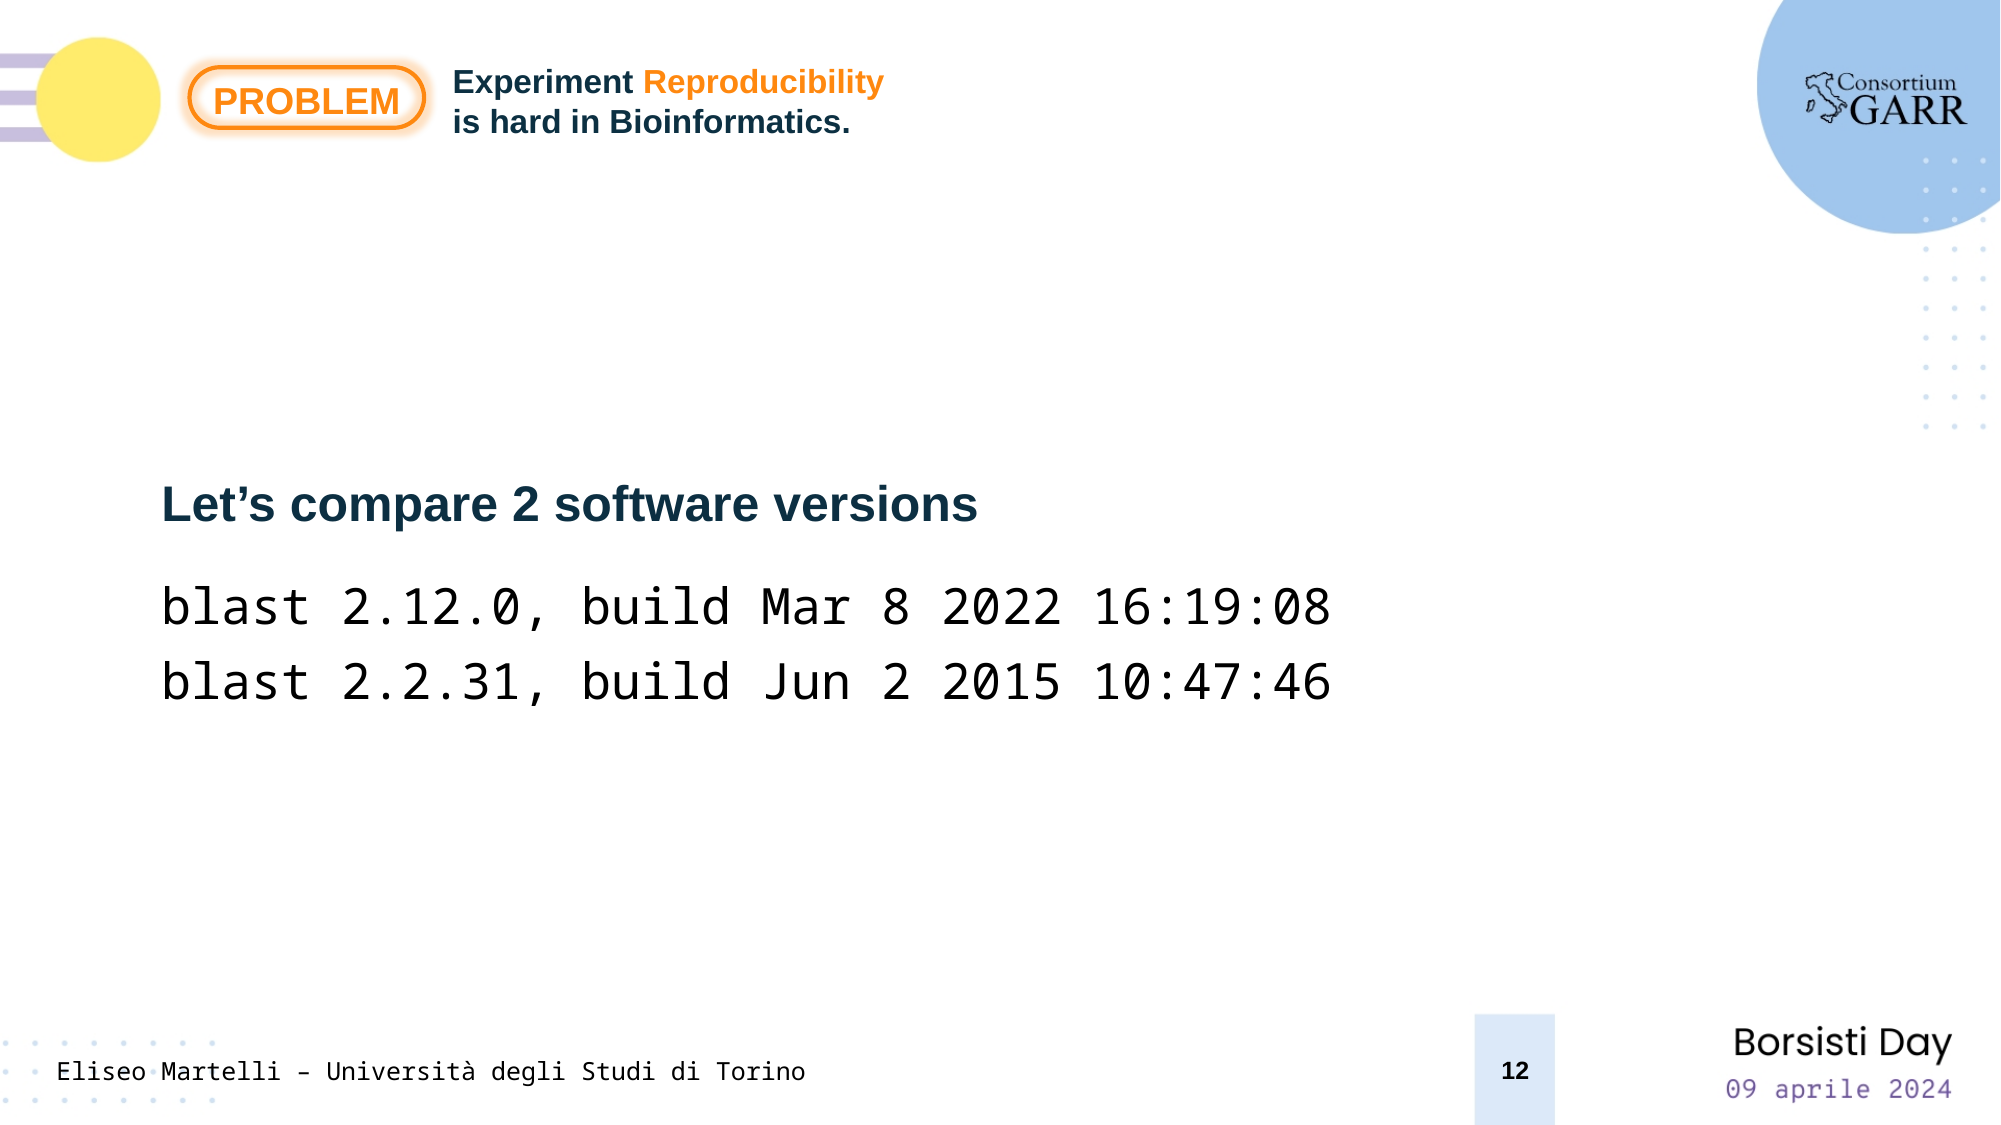

Experiment Reproducibility
is hard in Bioinformatics.

PROBLEM
Let’s compare 2 software versions
blast 2.12.0, build Mar 8 2022 16:19:08
blast 2.2.31, build Jun 2 2015 10:47:46
12
Eliseo Martelli – Università degli Studi di Torino